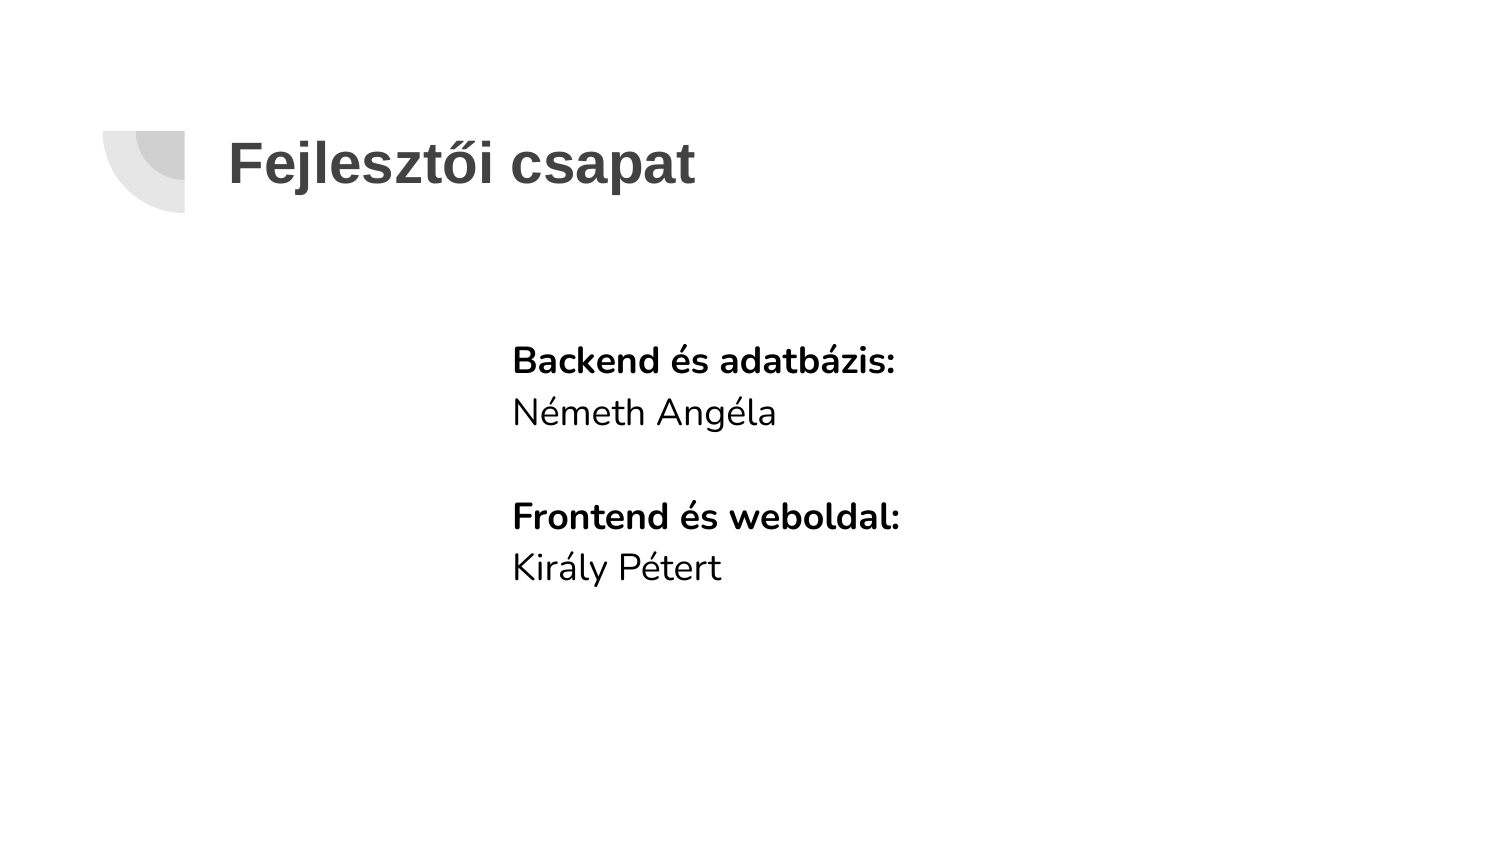

# Fejlesztői csapat
Backend és adatbázis:
Németh Angéla

Frontend és weboldal:
Király Pétert